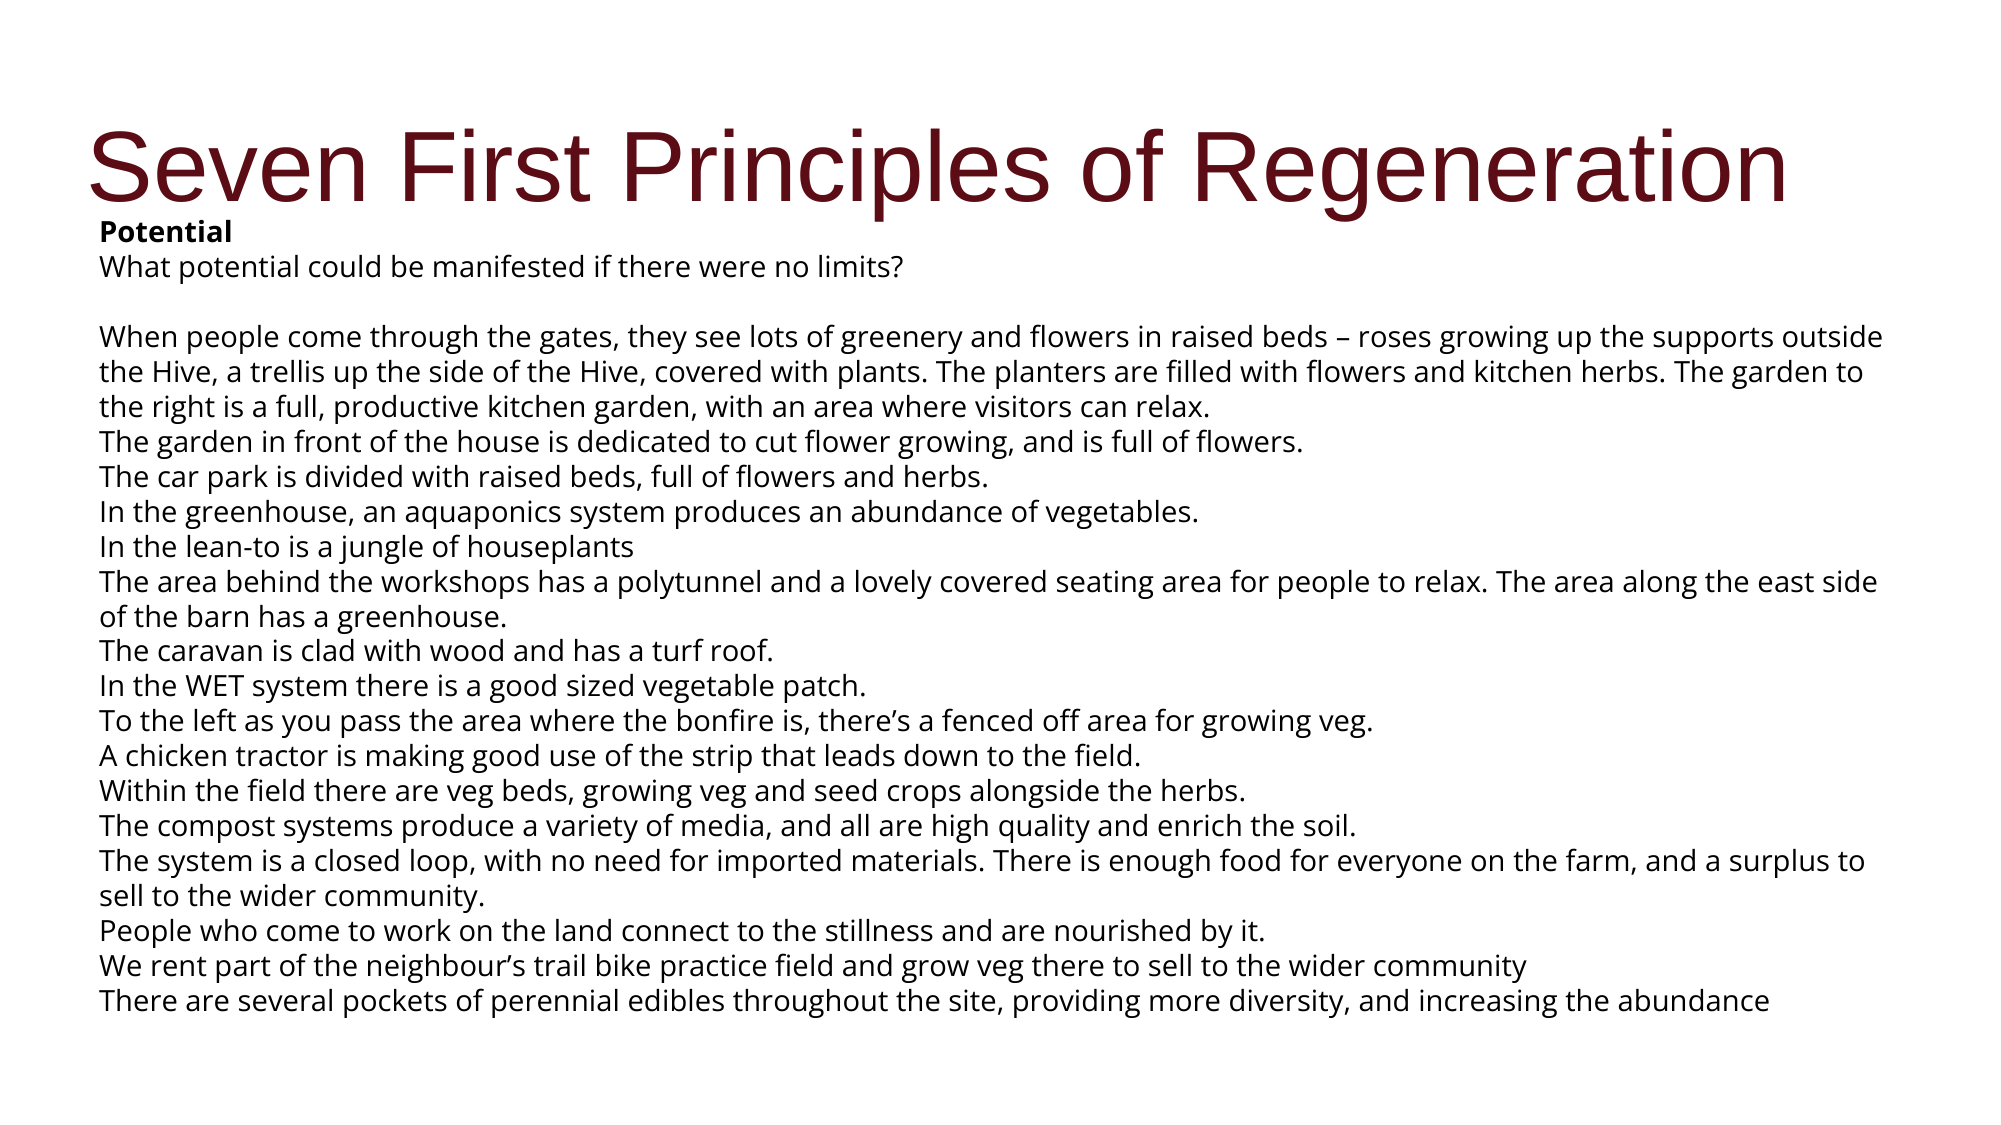

Seven First Principles of Regeneration

Potential
What potential could be manifested if there were no limits?
When people come through the gates, they see lots of greenery and flowers in raised beds – roses growing up the supports outside the Hive, a trellis up the side of the Hive, covered with plants. The planters are filled with flowers and kitchen herbs. The garden to the right is a full, productive kitchen garden, with an area where visitors can relax.
The garden in front of the house is dedicated to cut flower growing, and is full of flowers.
The car park is divided with raised beds, full of flowers and herbs.
In the greenhouse, an aquaponics system produces an abundance of vegetables.
In the lean-to is a jungle of houseplants
The area behind the workshops has a polytunnel and a lovely covered seating area for people to relax. The area along the east side of the barn has a greenhouse.
The caravan is clad with wood and has a turf roof.
In the WET system there is a good sized vegetable patch.
To the left as you pass the area where the bonfire is, there’s a fenced off area for growing veg.
A chicken tractor is making good use of the strip that leads down to the field.
Within the field there are veg beds, growing veg and seed crops alongside the herbs.
The compost systems produce a variety of media, and all are high quality and enrich the soil.
The system is a closed loop, with no need for imported materials. There is enough food for everyone on the farm, and a surplus to sell to the wider community.
People who come to work on the land connect to the stillness and are nourished by it.
We rent part of the neighbour’s trail bike practice field and grow veg there to sell to the wider community
There are several pockets of perennial edibles throughout the site, providing more diversity, and increasing the abundance